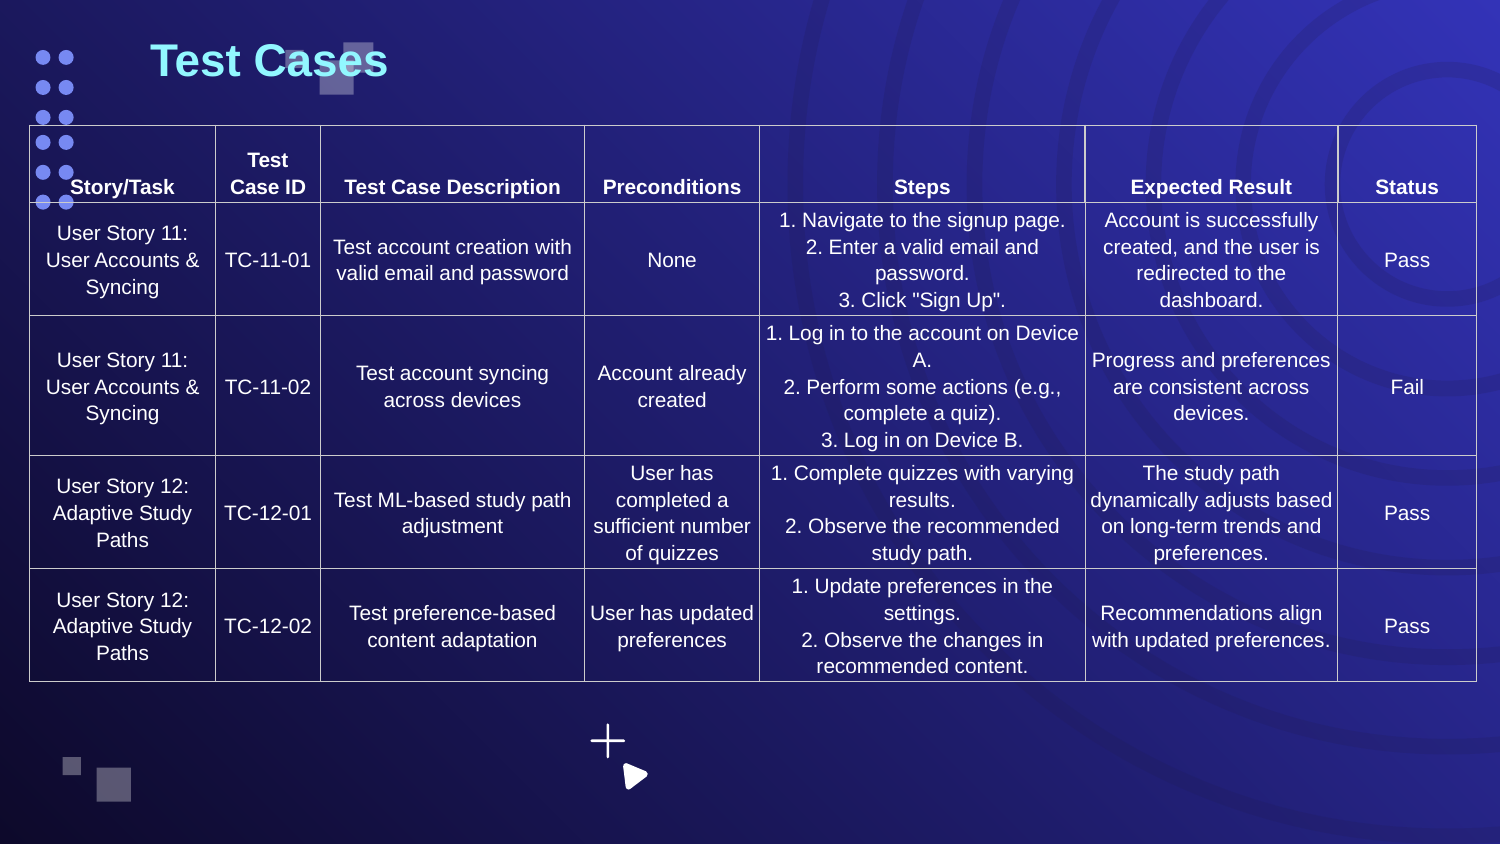

# Test Cases
| Story/Task | Test Case ID | Test Case Description | Preconditions | Steps | Expected Result | Status |
| --- | --- | --- | --- | --- | --- | --- |
| User Story 11: User Accounts & Syncing | TC-11-01 | Test account creation with valid email and password | None | 1. Navigate to the signup page. 2. Enter a valid email and password. 3. Click "Sign Up". | Account is successfully created, and the user is redirected to the dashboard. | Pass |
| User Story 11: User Accounts & Syncing | TC-11-02 | Test account syncing across devices | Account already created | 1. Log in to the account on Device A. 2. Perform some actions (e.g., complete a quiz). 3. Log in on Device B. | Progress and preferences are consistent across devices. | Fail |
| User Story 12: Adaptive Study Paths | TC-12-01 | Test ML-based study path adjustment | User has completed a sufficient number of quizzes | 1. Complete quizzes with varying results. 2. Observe the recommended study path. | The study path dynamically adjusts based on long-term trends and preferences. | Pass |
| User Story 12: Adaptive Study Paths | TC-12-02 | Test preference-based content adaptation | User has updated preferences | 1. Update preferences in the settings. 2. Observe the changes in recommended content. | Recommendations align with updated preferences. | Pass |